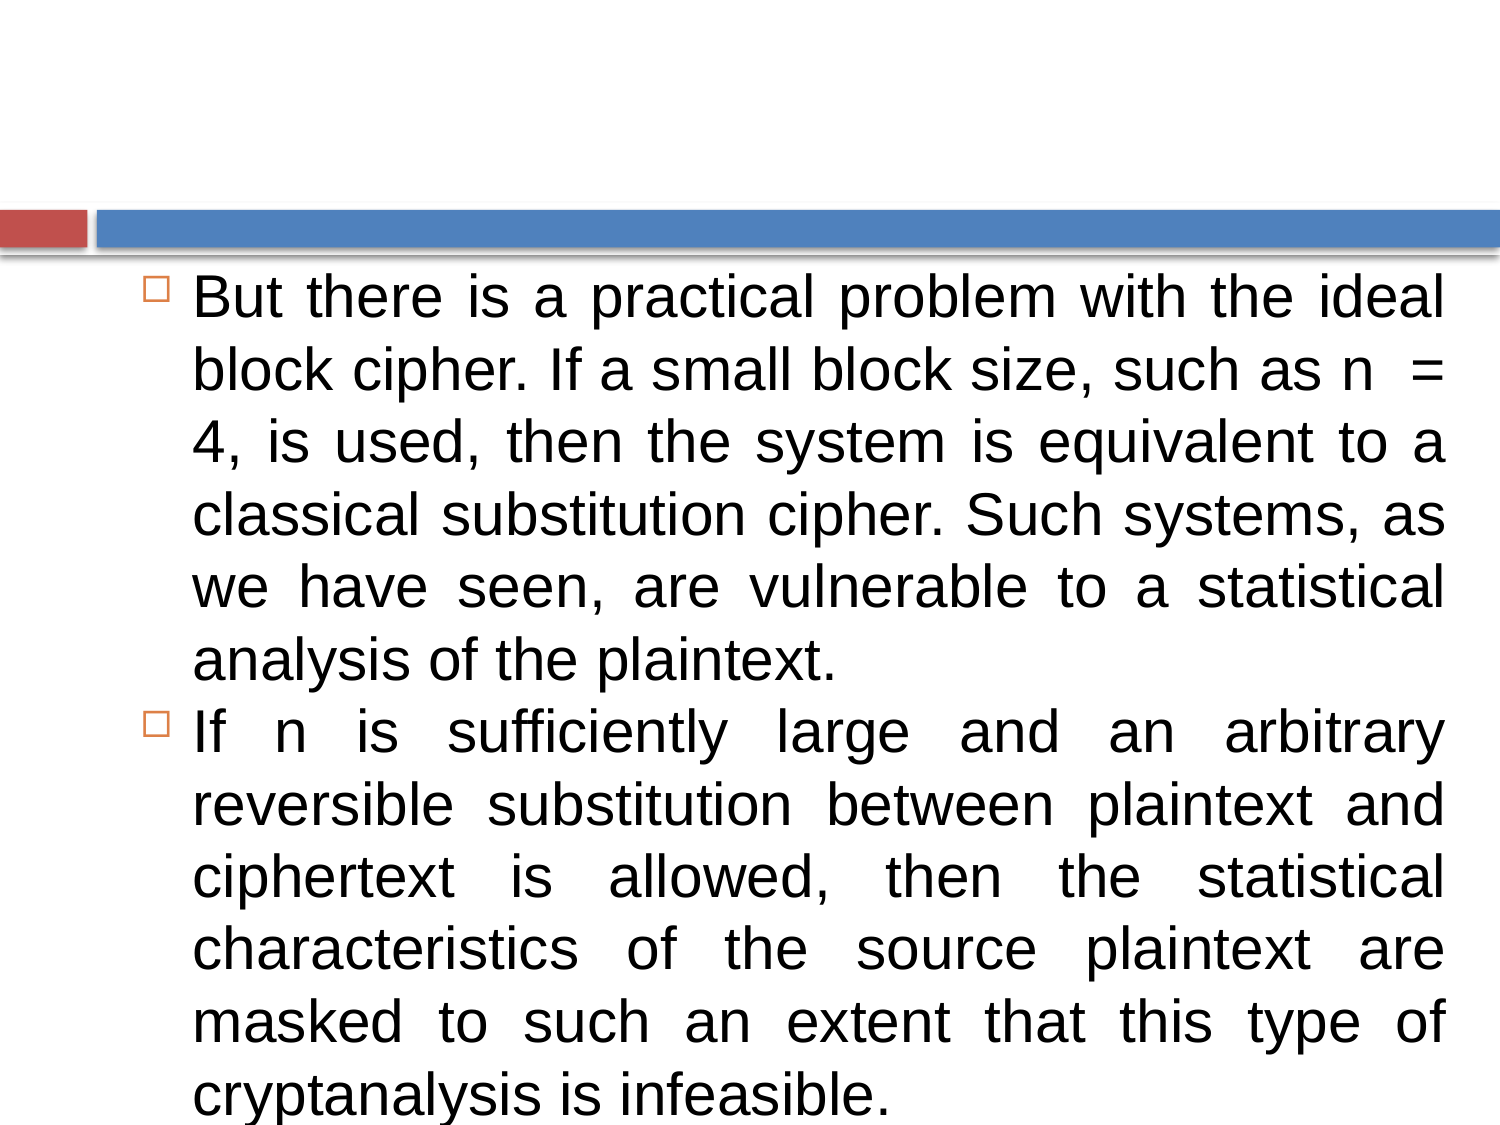

But there is a practical problem with the ideal block cipher. If a small block size, such as n  = 4, is used, then the system is equivalent to a classical substitution cipher. Such systems, as we have seen, are vulnerable to a statistical analysis of the plaintext.
If n is sufficiently large and an arbitrary reversible substitution between plaintext and ciphertext is allowed, then the statistical characteristics of the source plaintext are masked to such an extent that this type of cryptanalysis is infeasible.